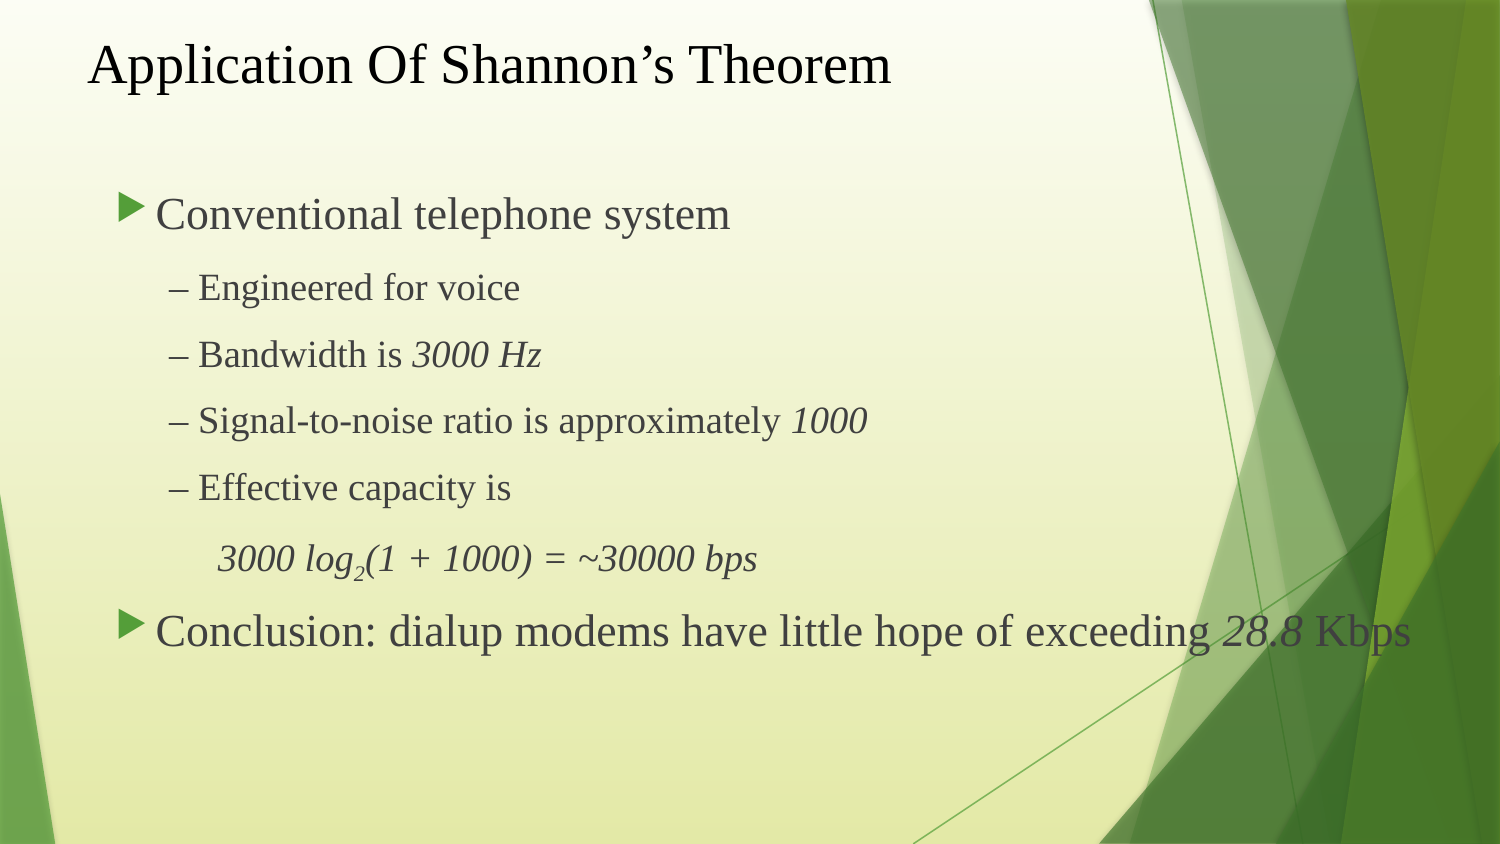

# Application Of Shannon’s Theorem
Conventional telephone system
– Engineered for voice
– Bandwidth is 3000 Hz
– Signal-to-noise ratio is approximately 1000
– Effective capacity is
     3000 log2(1 + 1000) = ~30000 bps
Conclusion: dialup modems have little hope of exceeding 28.8 Kbps